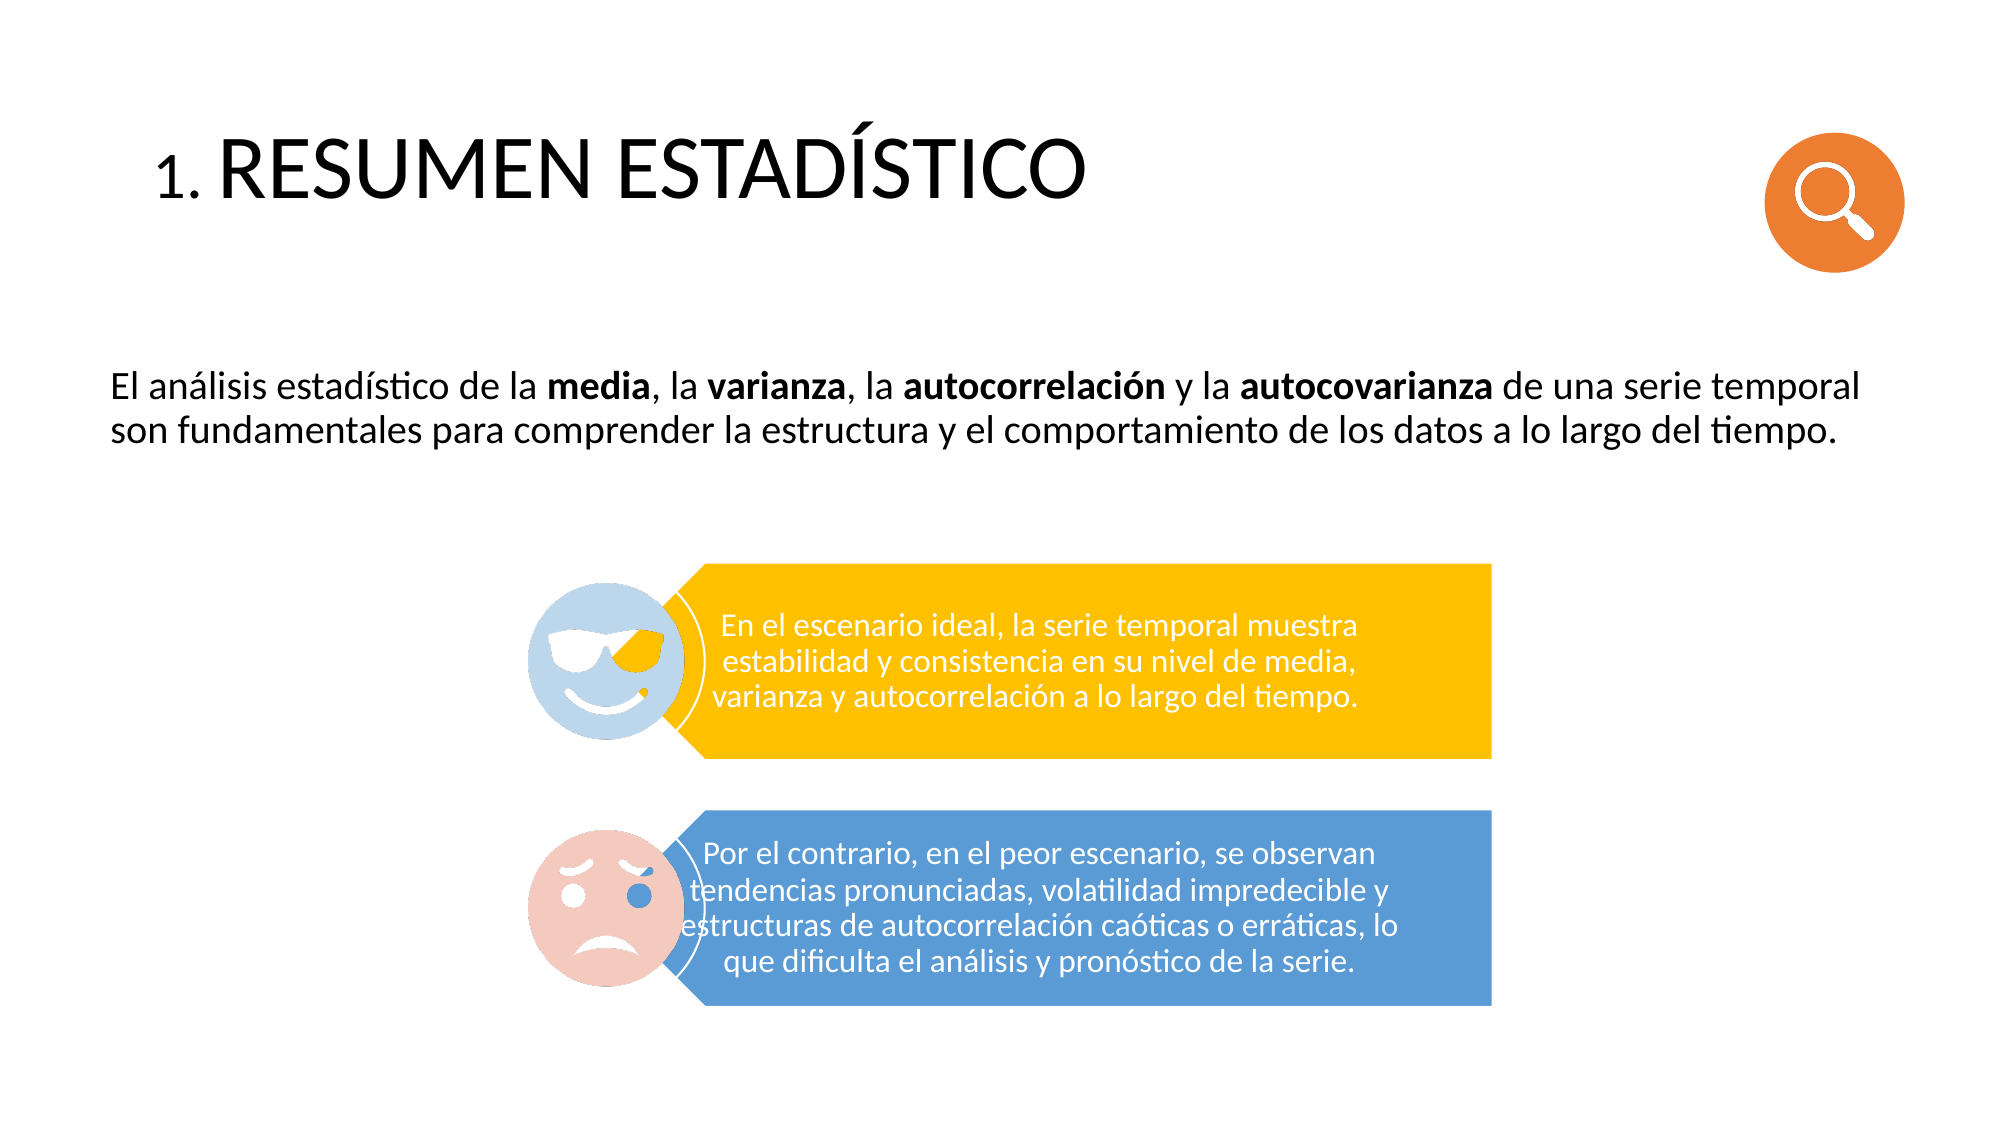

# 1. RESUMEN ESTADÍSTICO

El análisis estadístico de la media, la varianza, la autocorrelación y la autocovarianza de una serie temporal son fundamentales para comprender la estructura y el comportamiento de los datos a lo largo del tiempo.
En el escenario ideal, la serie temporal muestra estabilidad y consistencia en su nivel de media, varianza y autocorrelación a lo largo del tiempo.
Por el contrario, en el peor escenario, se observan tendencias pronunciadas, volatilidad impredecible y estructuras de autocorrelación caóticas o erráticas, lo que dificulta el análisis y pronóstico de la serie.